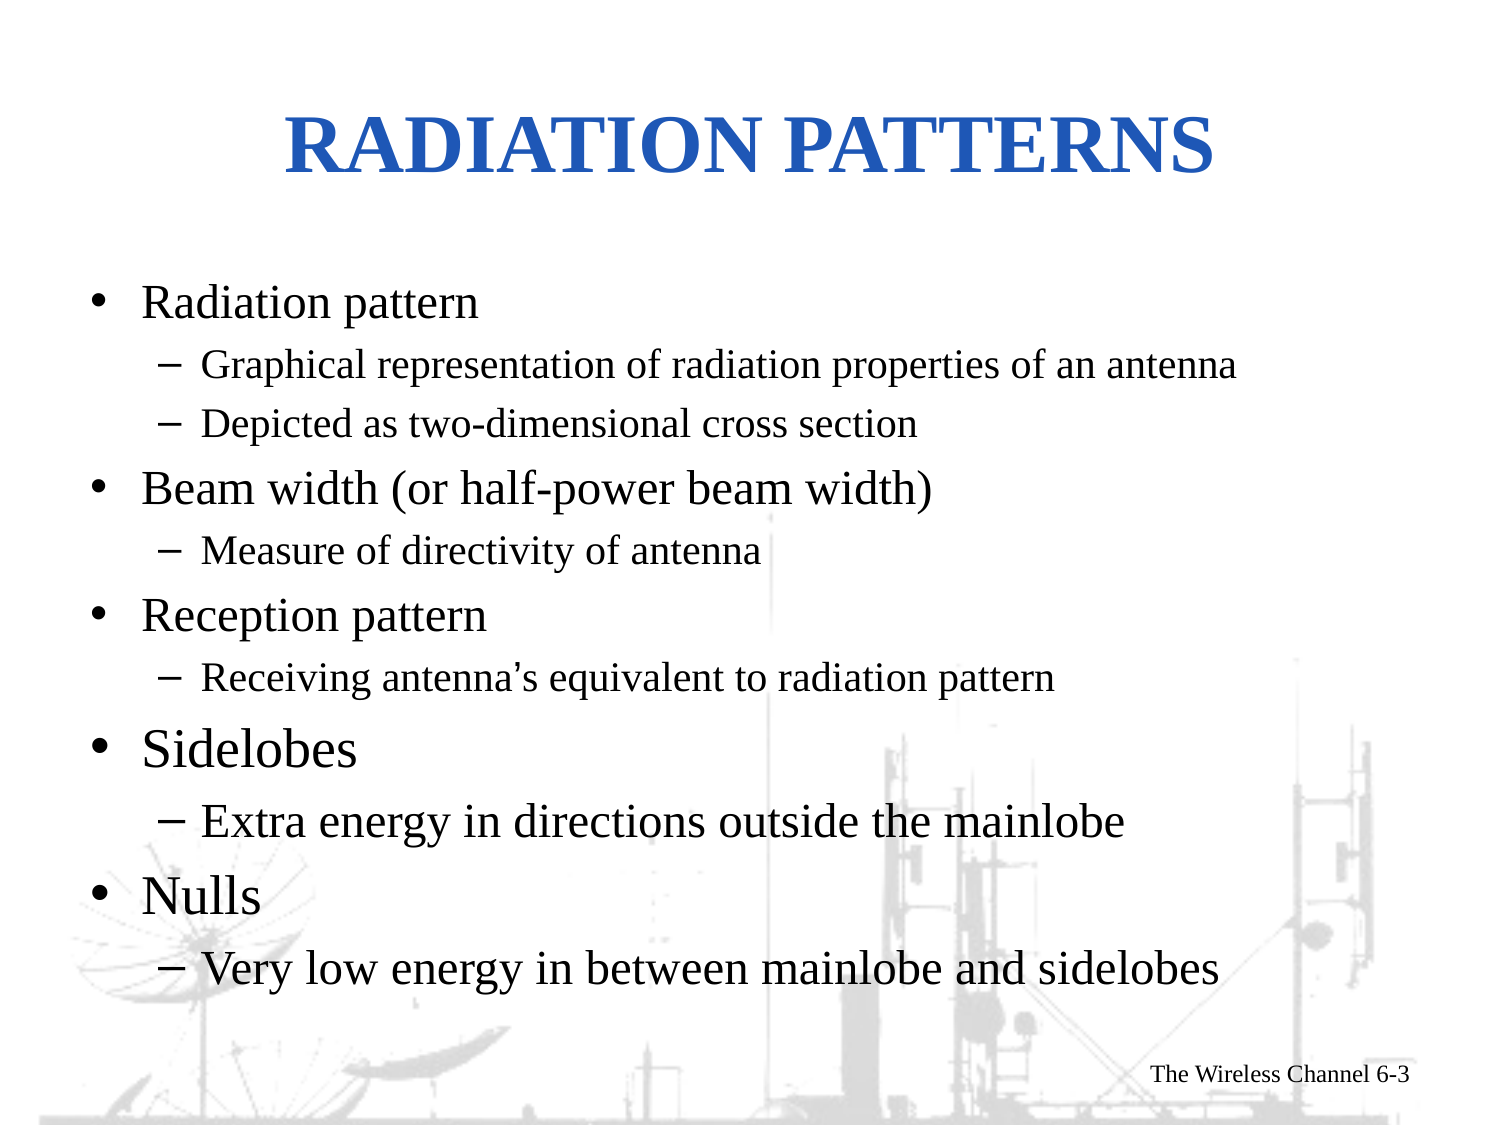

# Radiation Patterns
Radiation pattern
Graphical representation of radiation properties of an antenna
Depicted as two-dimensional cross section
Beam width (or half-power beam width)
Measure of directivity of antenna
Reception pattern
Receiving antenna’s equivalent to radiation pattern
Sidelobes
Extra energy in directions outside the mainlobe
Nulls
Very low energy in between mainlobe and sidelobes
The Wireless Channel 6-3